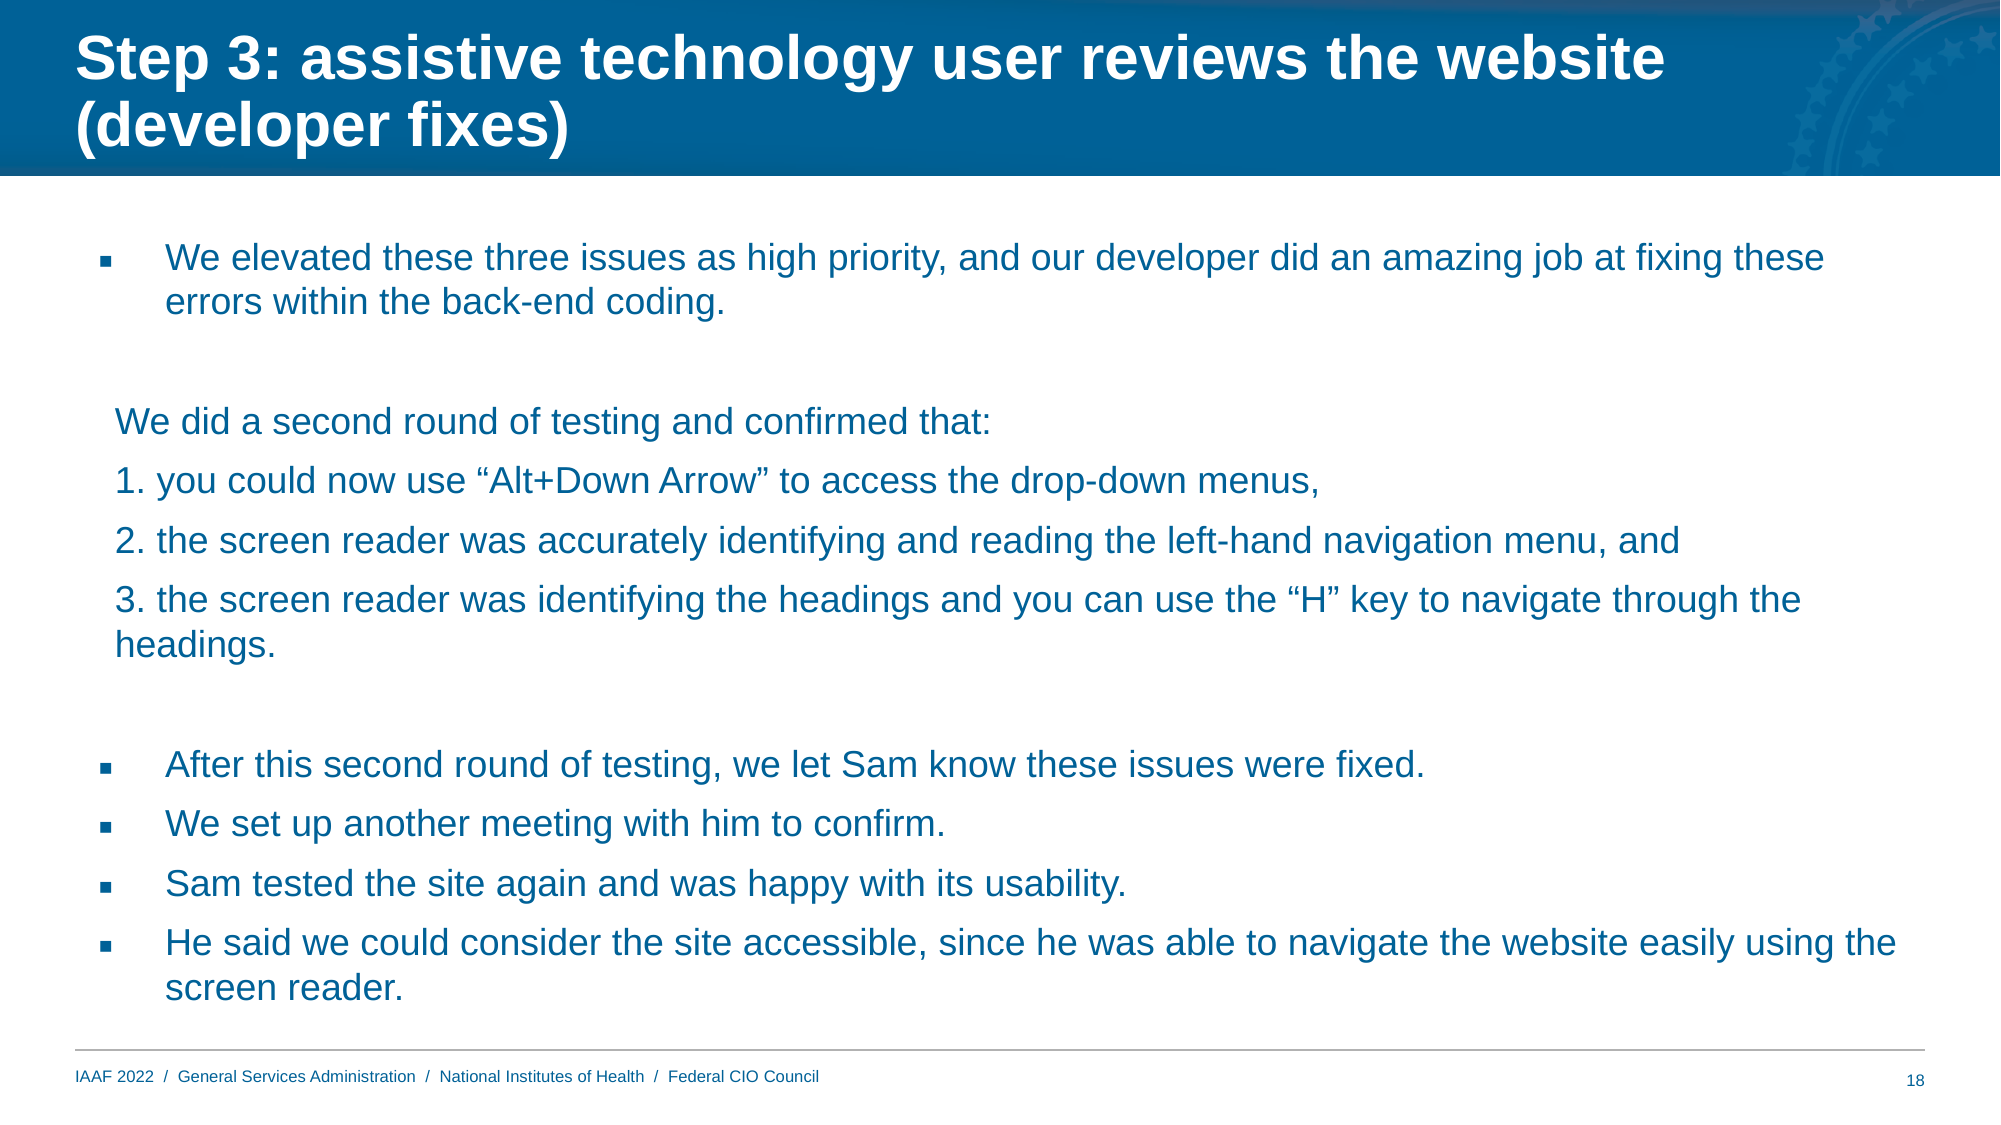

# Step 3: assistive technology user reviews the website (developer fixes)
We elevated these three issues as high priority, and our developer did an amazing job at fixing these errors within the back-end coding.

We did a second round of testing and confirmed that:
1. you could now use “Alt+Down Arrow” to access the drop-down menus,
2. the screen reader was accurately identifying and reading the left-hand navigation menu, and
3. the screen reader was identifying the headings and you can use the “H” key to navigate through the headings.

After this second round of testing, we let Sam know these issues were fixed.
We set up another meeting with him to confirm.
Sam tested the site again and was happy with its usability.
He said we could consider the site accessible, since he was able to navigate the website easily using the screen reader.

18